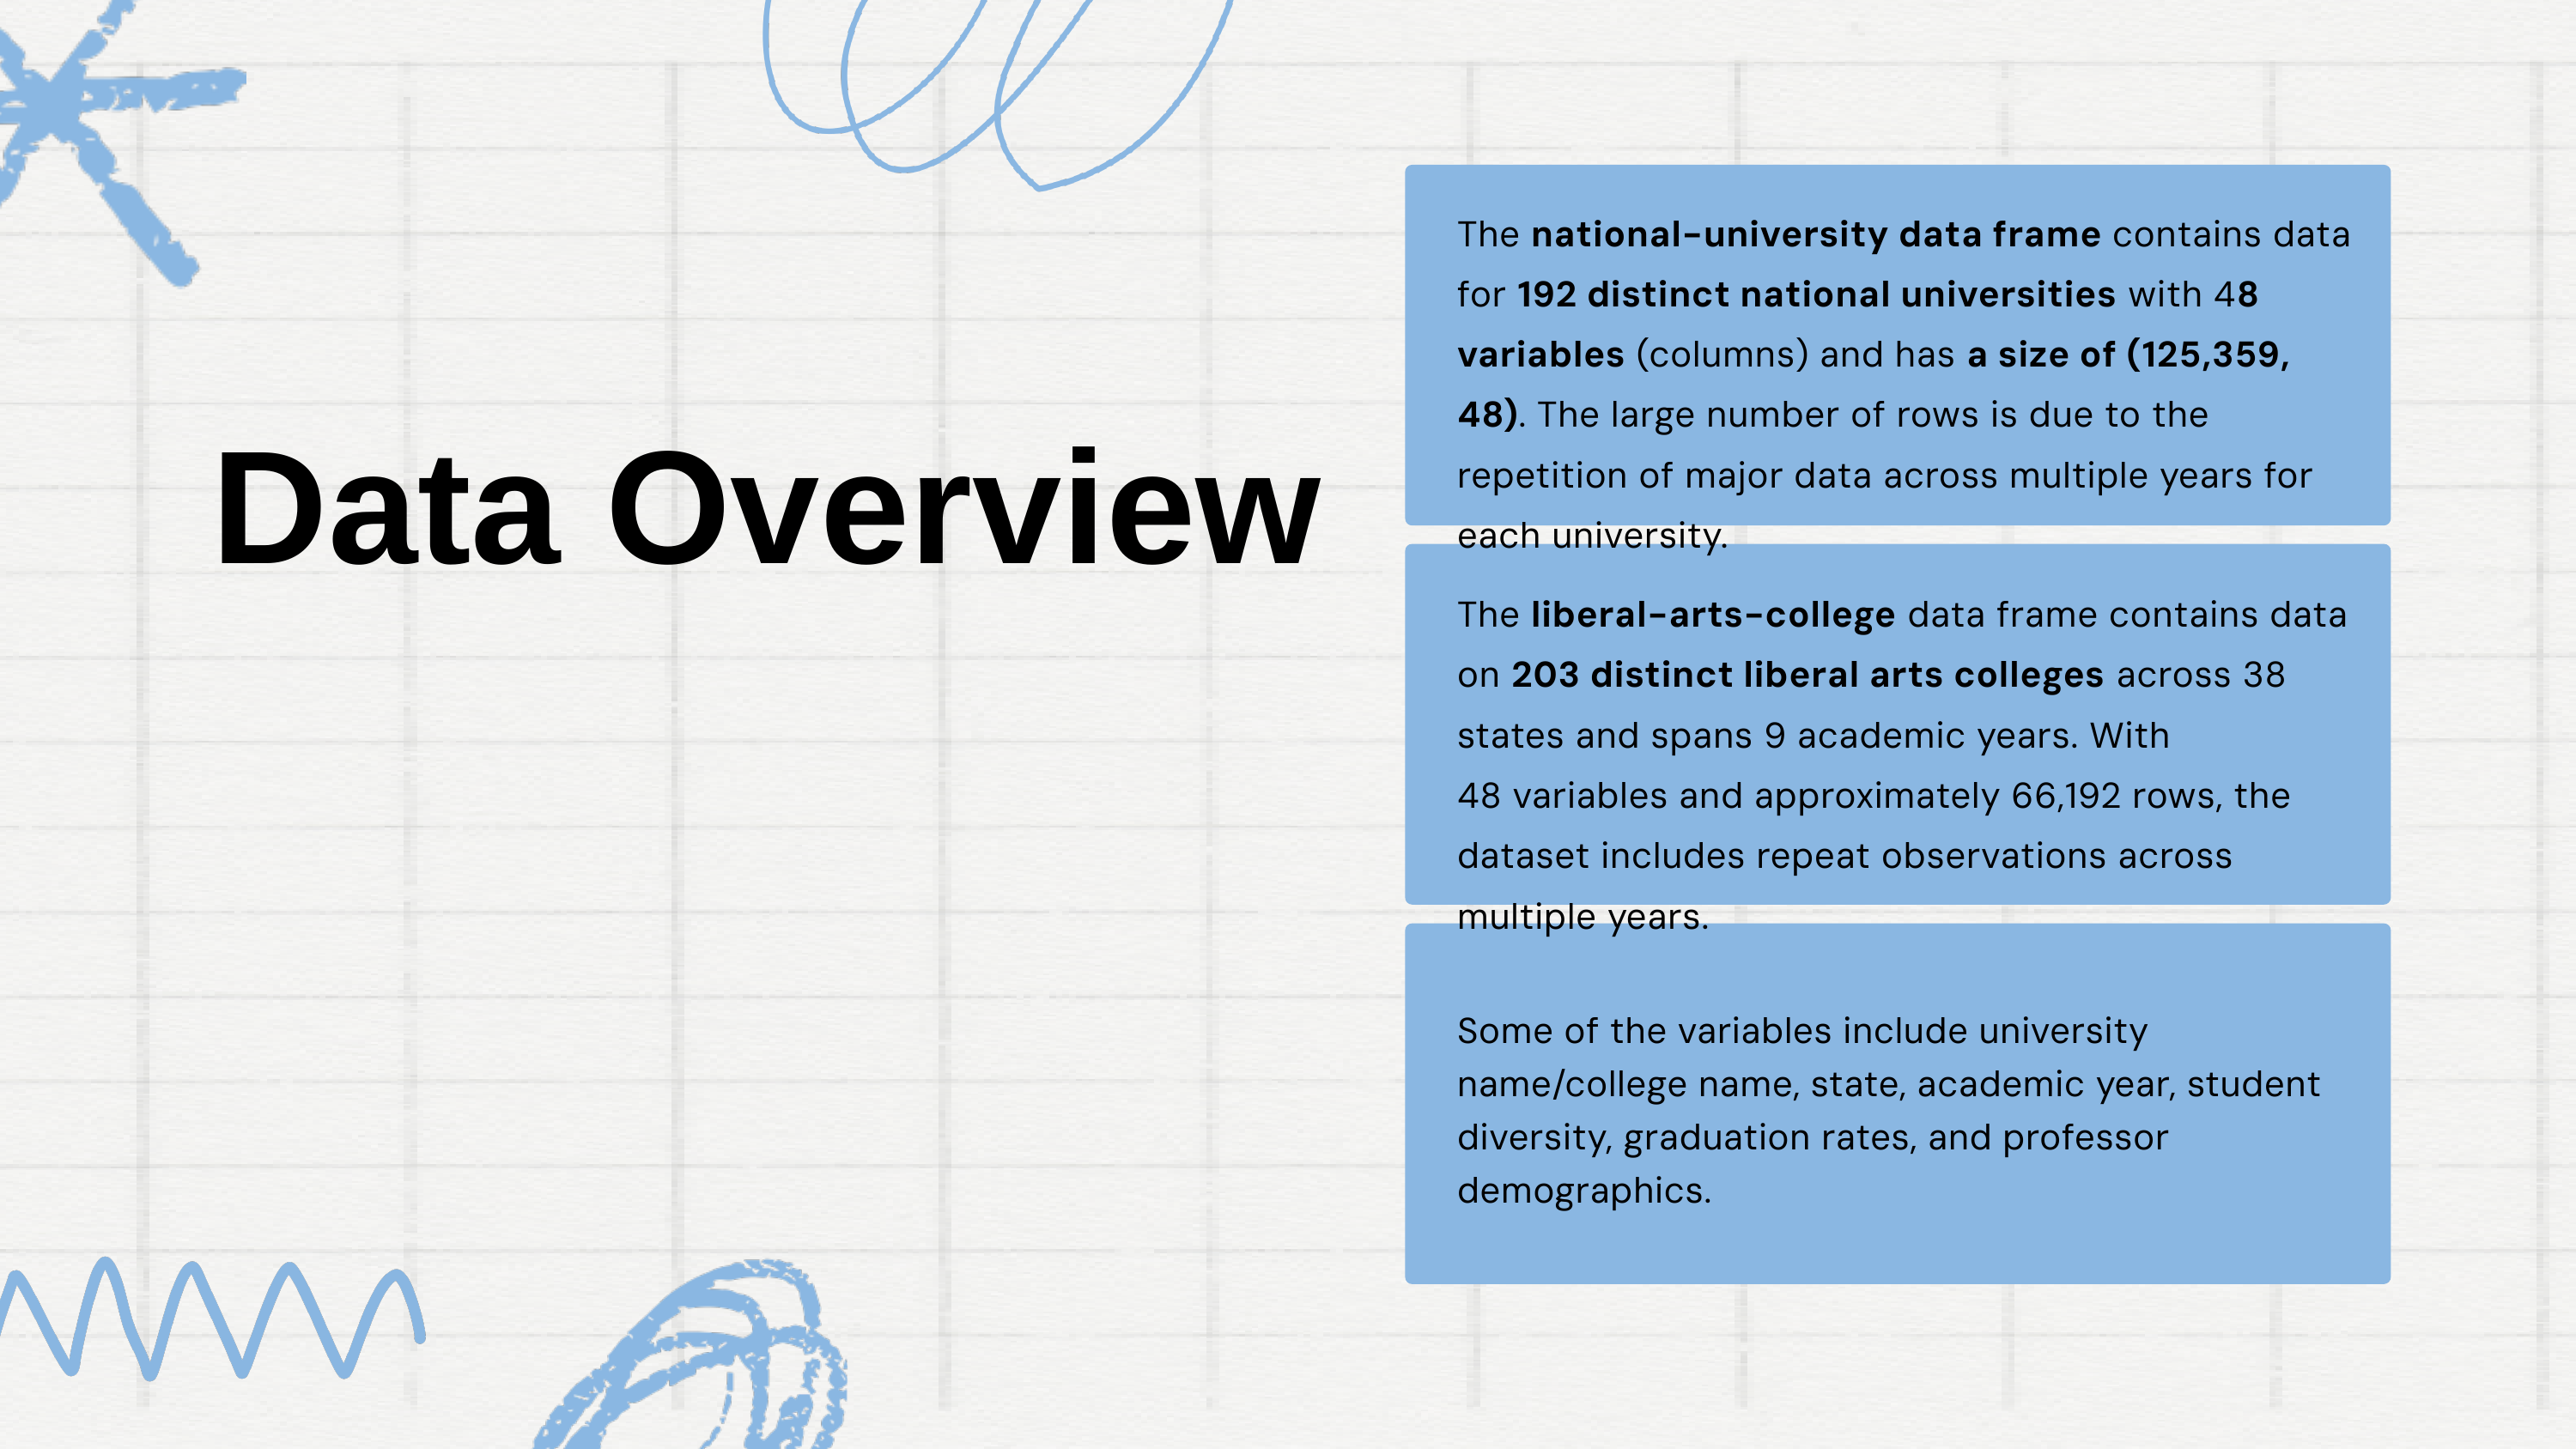

The national-university data frame contains data for 192 distinct national universities with 48 variables (columns) and has a size of (125,359, 48). The large number of rows is due to the repetition of major data across multiple years for each university.
Data Overview

The liberal-arts-college data frame contains data on 203 distinct liberal arts colleges across 38 states and spans 9 academic years. With 48 variables and approximately 66,192 rows, the dataset includes repeat observations across multiple years.

Some of the variables include university name/college name, state, academic year, student diversity, graduation rates, and professor demographics.